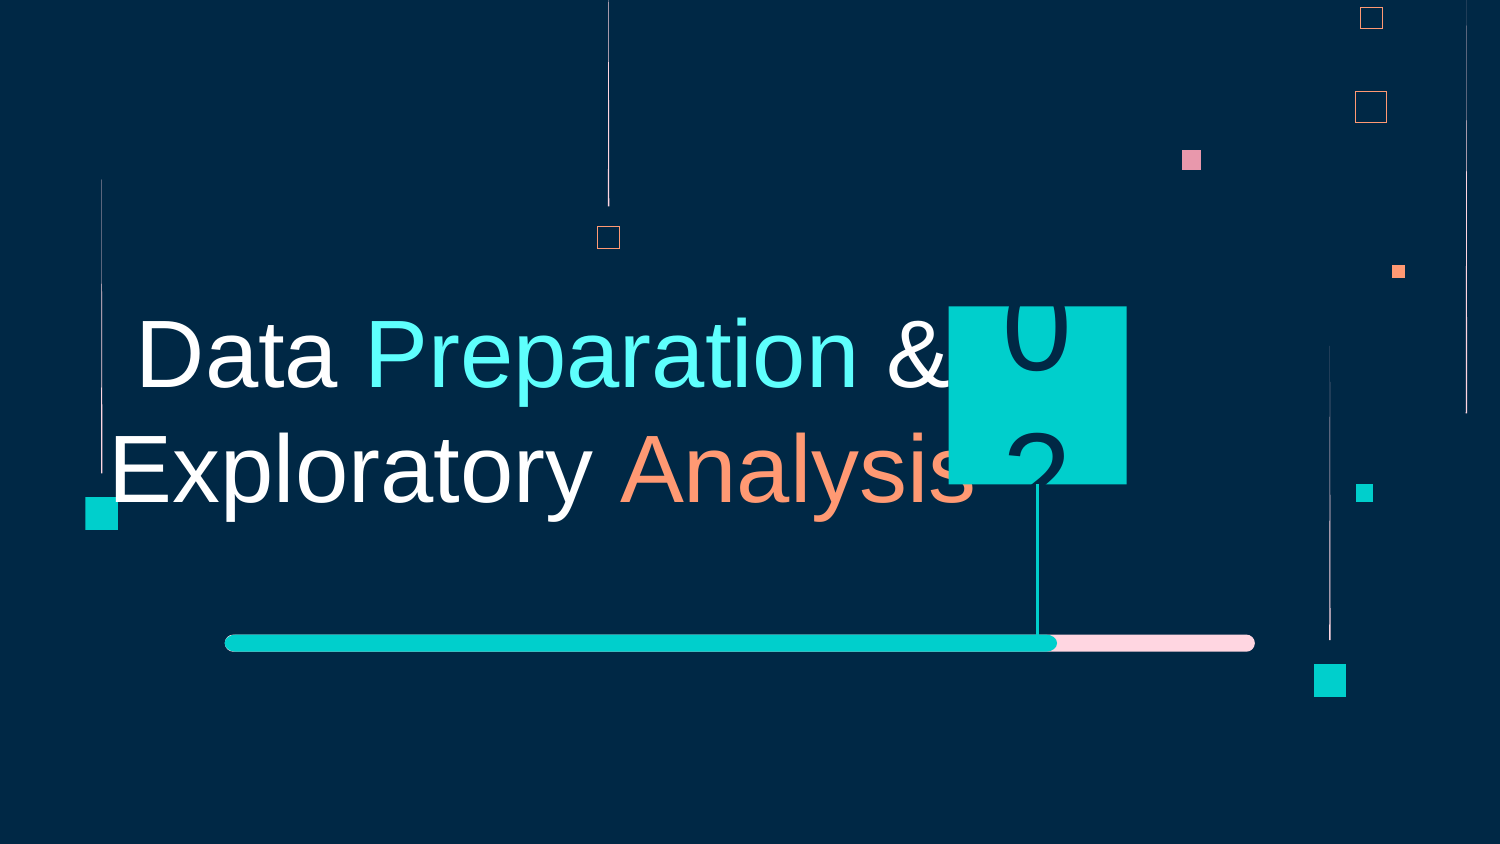

# Data Preparation & Exploratory Analysis

02